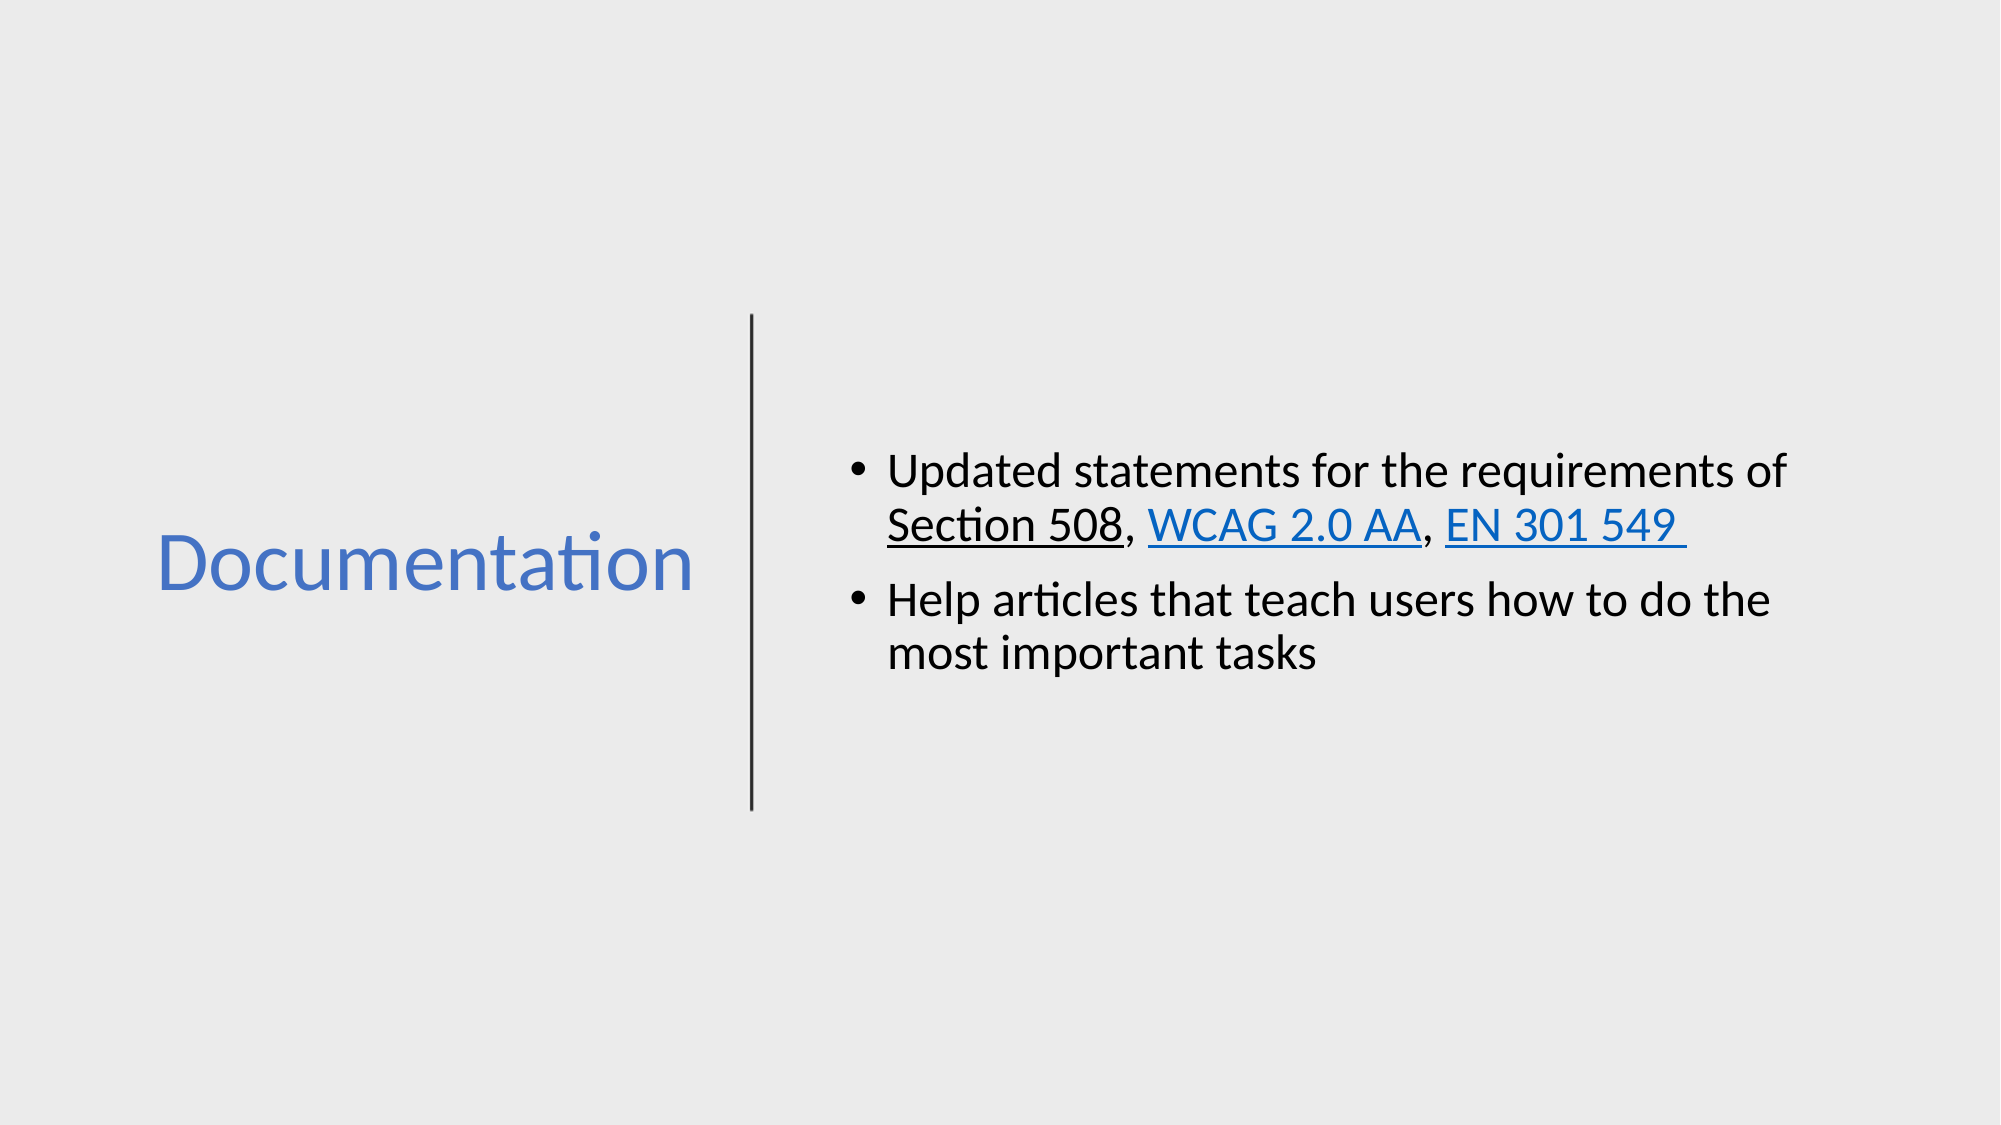

# Documentation
Updated statements for the requirements of Section 508, WCAG 2.0 AA, EN 301 549
Help articles that teach users how to do the most important tasks​